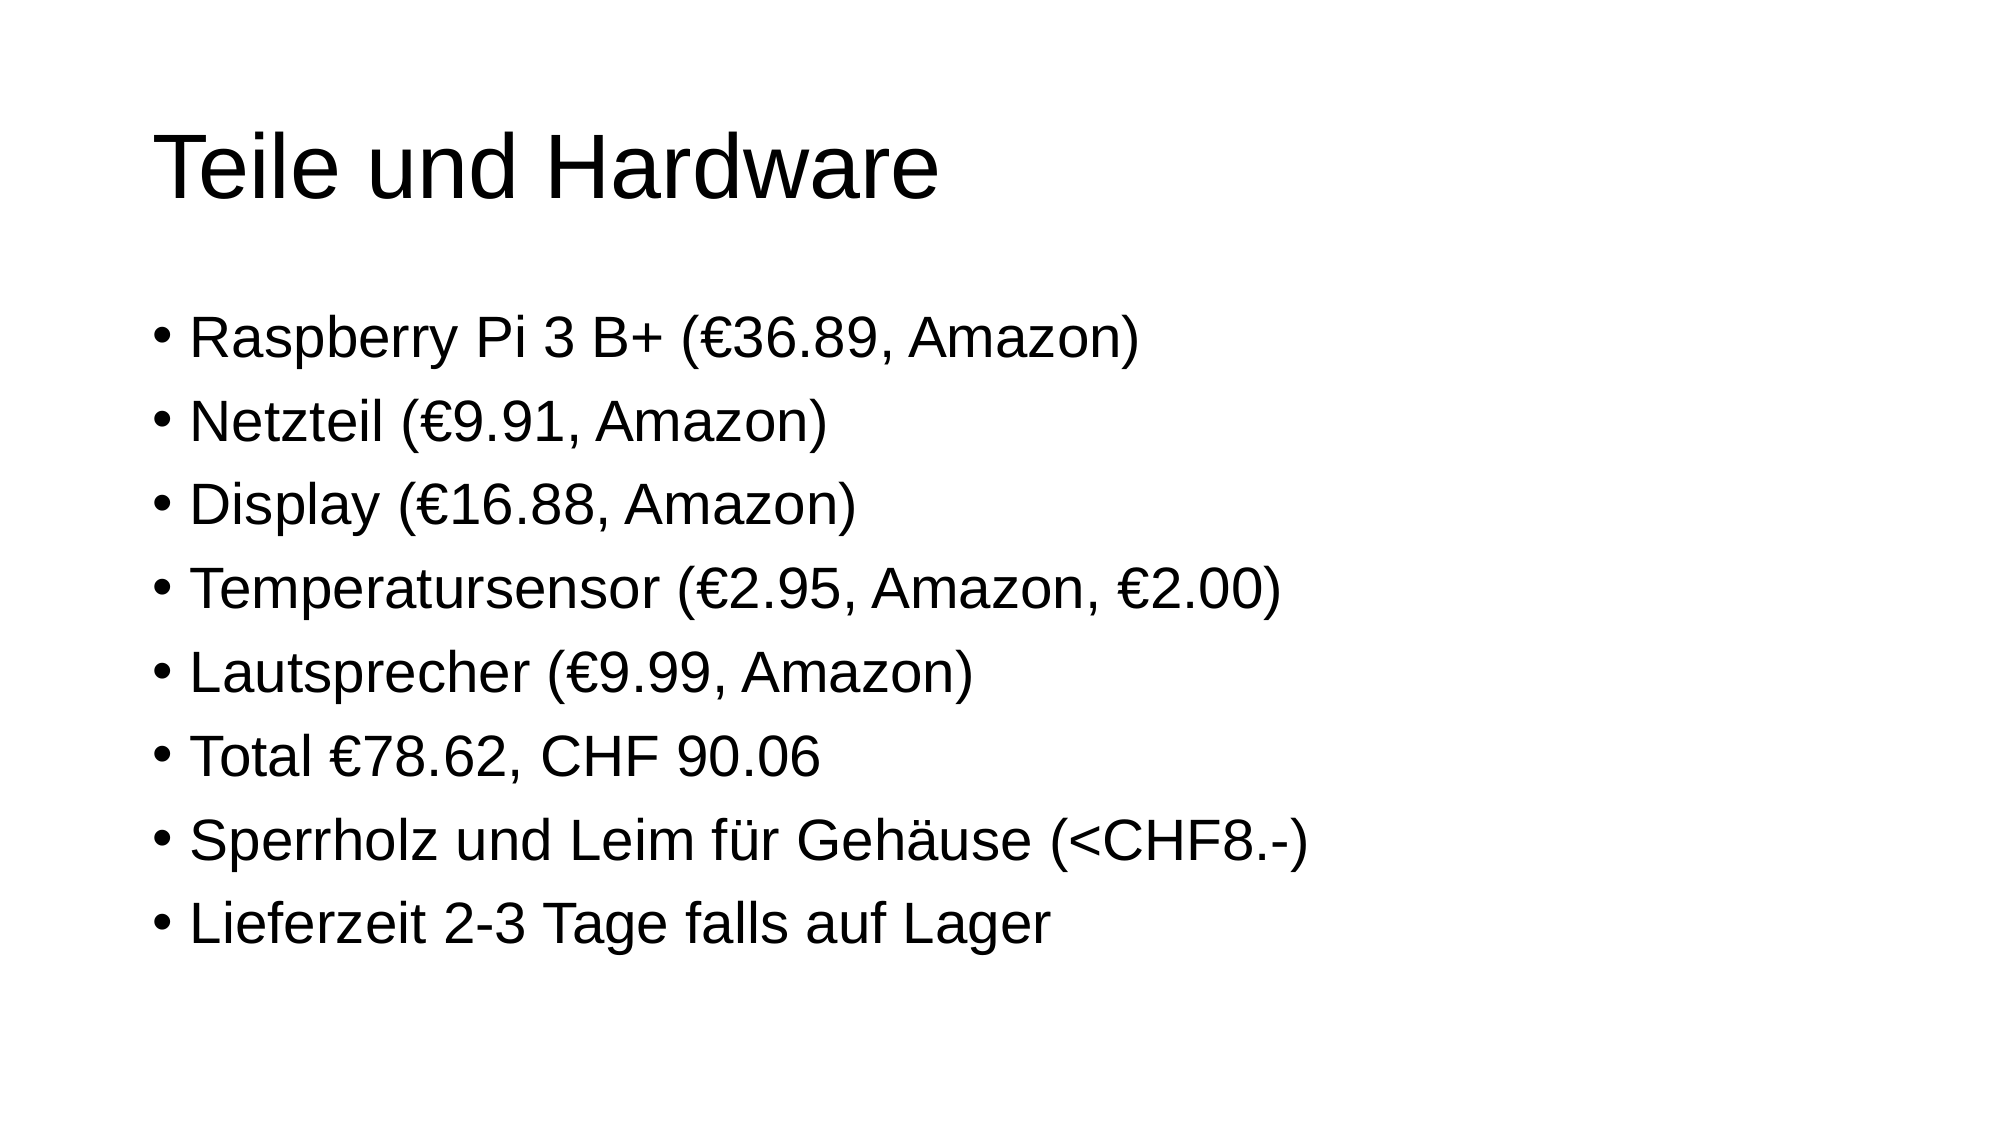

# Teile und Hardware
Raspberry Pi 3 B+ (€36.89, Amazon)
Netzteil (€9.91, Amazon)
Display (€16.88, Amazon)
Temperatursensor (€2.95, Amazon, €2.00)
Lautsprecher (€9.99, Amazon)
Total €78.62, CHF 90.06
Sperrholz und Leim für Gehäuse (<CHF8.-)
Lieferzeit 2-3 Tage falls auf Lager